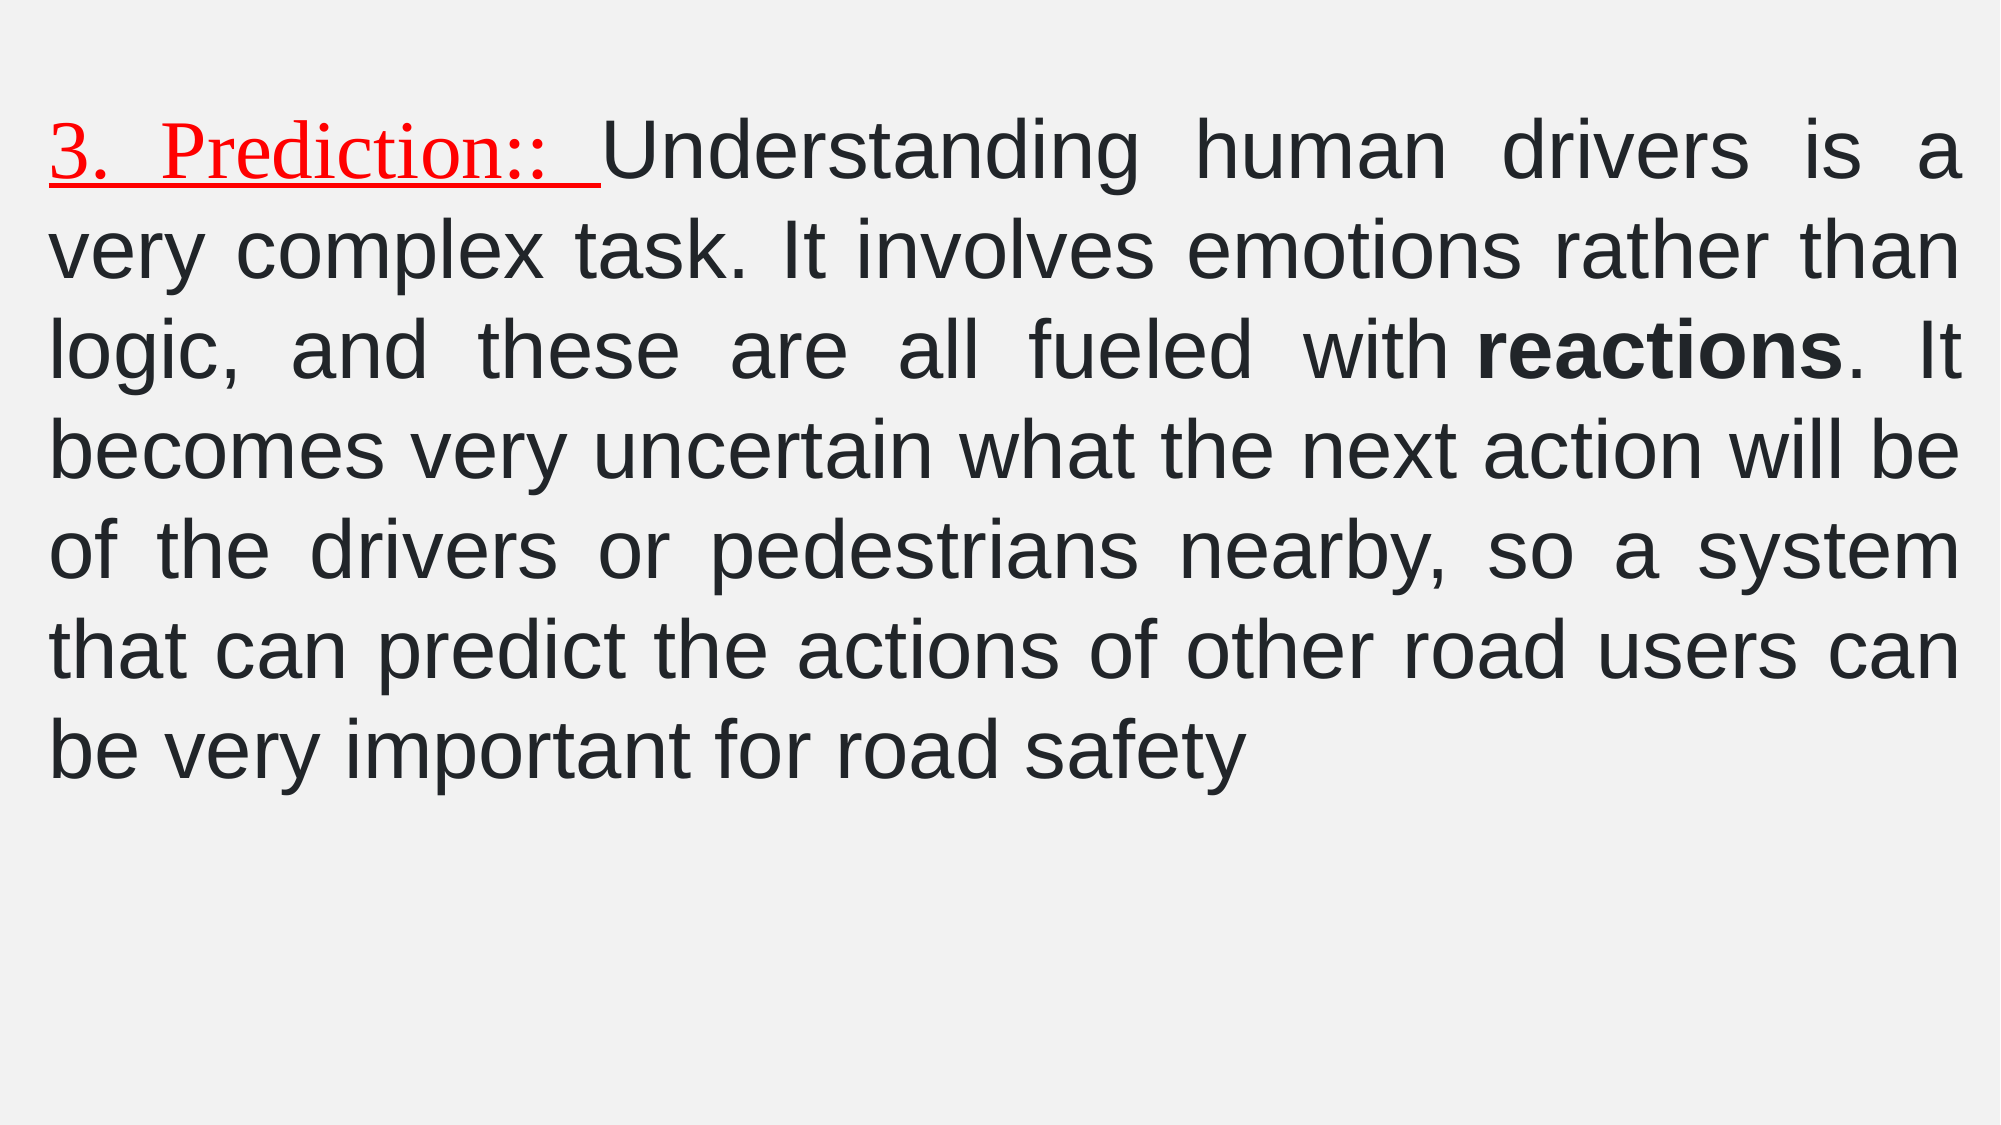

3. Prediction:: Understanding human drivers is a very complex task. It involves emotions rather than logic, and these are all fueled with reactions. It becomes very uncertain what the next action will be of the drivers or pedestrians nearby, so a system that can predict the actions of other road users can be very important for road safety